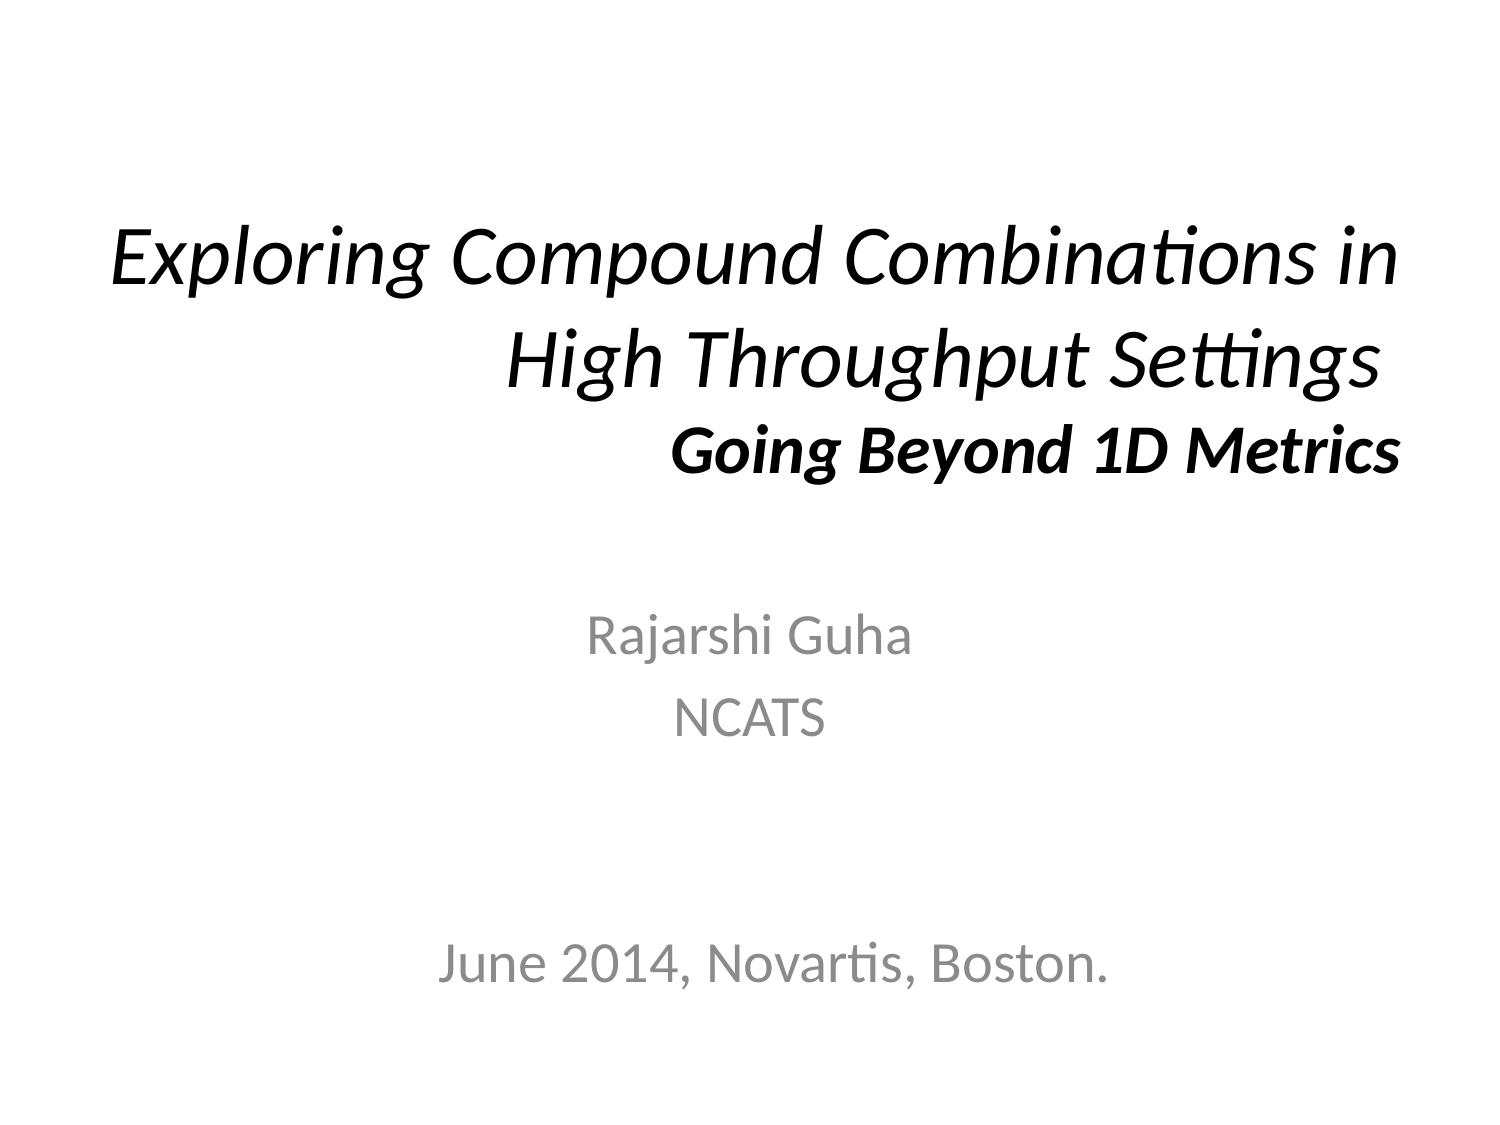

# Exploring Compound Combinations in High Throughput Settings Going Beyond 1D Metrics
Rajarshi Guha
NCATS
June 2014, Novartis, Boston.